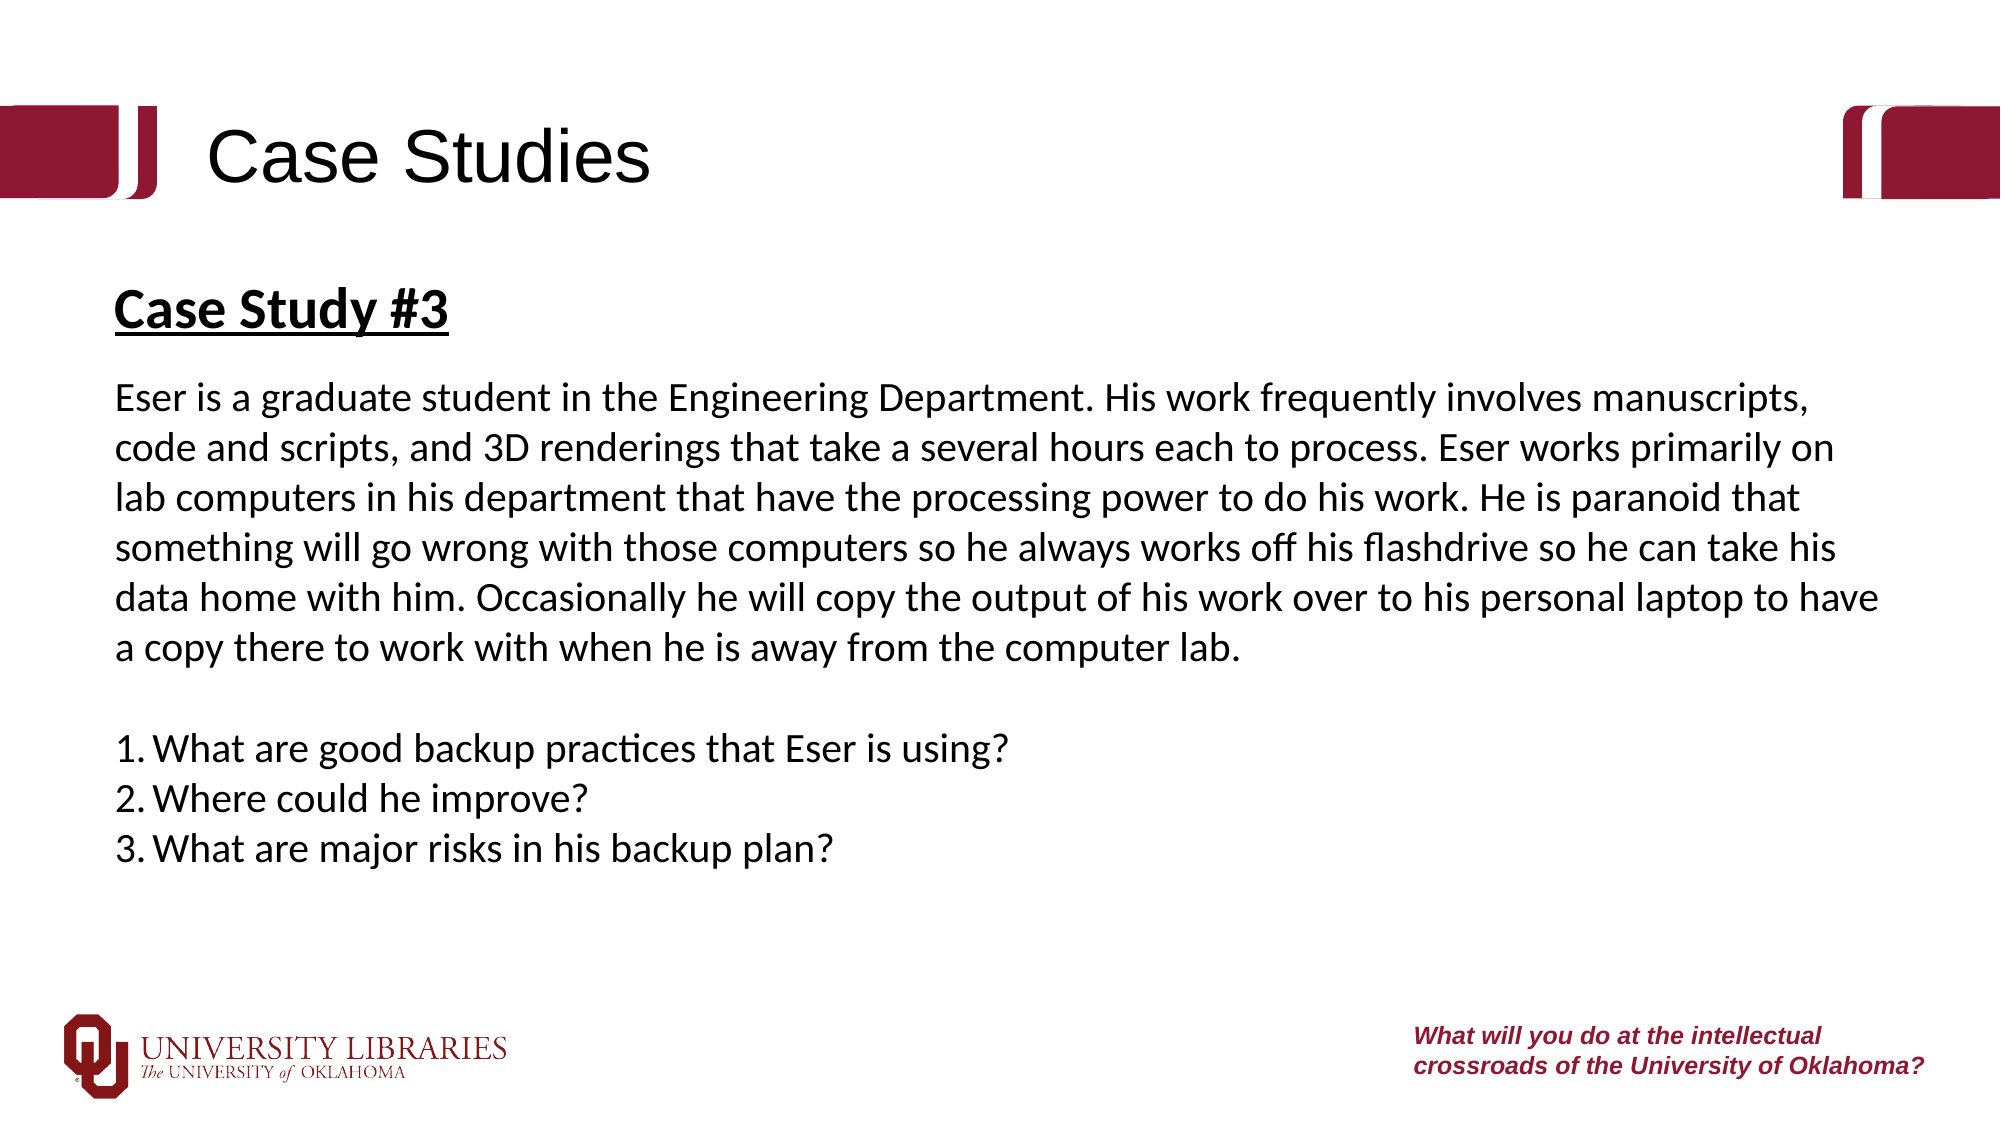

# Case Studies
Case Study #3

Eser is a graduate student in the Engineering Department. His work frequently involves manuscripts, code and scripts, and 3D renderings that take a several hours each to process. Eser works primarily on lab computers in his department that have the processing power to do his work. He is paranoid that something will go wrong with those computers so he always works off his flashdrive so he can take his data home with him. Occasionally he will copy the output of his work over to his personal laptop to have a copy there to work with when he is away from the computer lab.

What are good backup practices that Eser is using?
Where could he improve?
What are major risks in his backup plan?